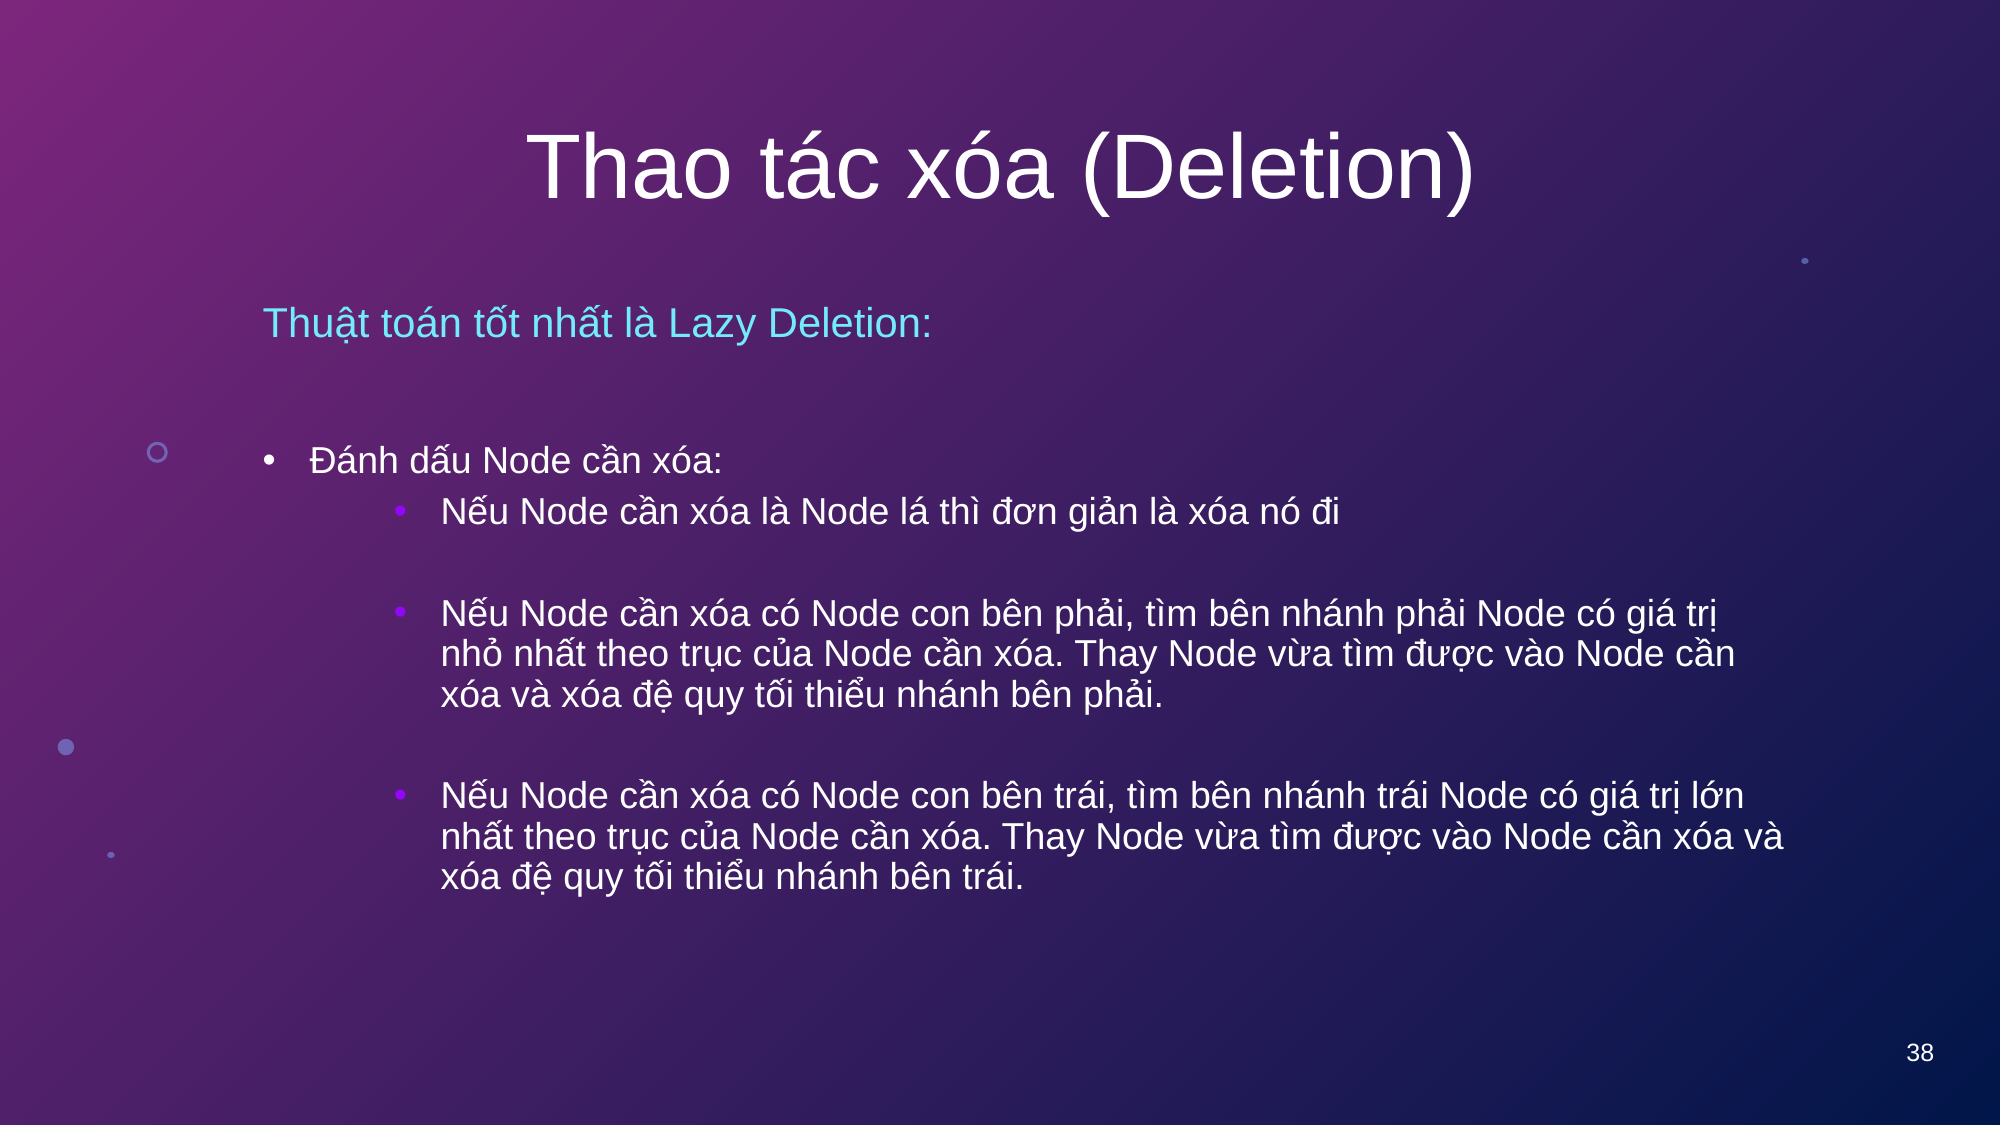

# Thao tác xóa (Deletion)
Thuật toán tốt nhất là Lazy Deletion:

Đánh dấu Node cần xóa:
Nếu Node cần xóa là Node lá thì đơn giản là xóa nó đi

Nếu Node cần xóa có Node con bên phải, tìm bên nhánh phải Node có giá trị nhỏ nhất theo trục của Node cần xóa. Thay Node vừa tìm được vào Node cần xóa và xóa đệ quy tối thiểu nhánh bên phải.

Nếu Node cần xóa có Node con bên trái, tìm bên nhánh trái Node có giá trị lớn nhất theo trục của Node cần xóa. Thay Node vừa tìm được vào Node cần xóa và xóa đệ quy tối thiểu nhánh bên trái.

38